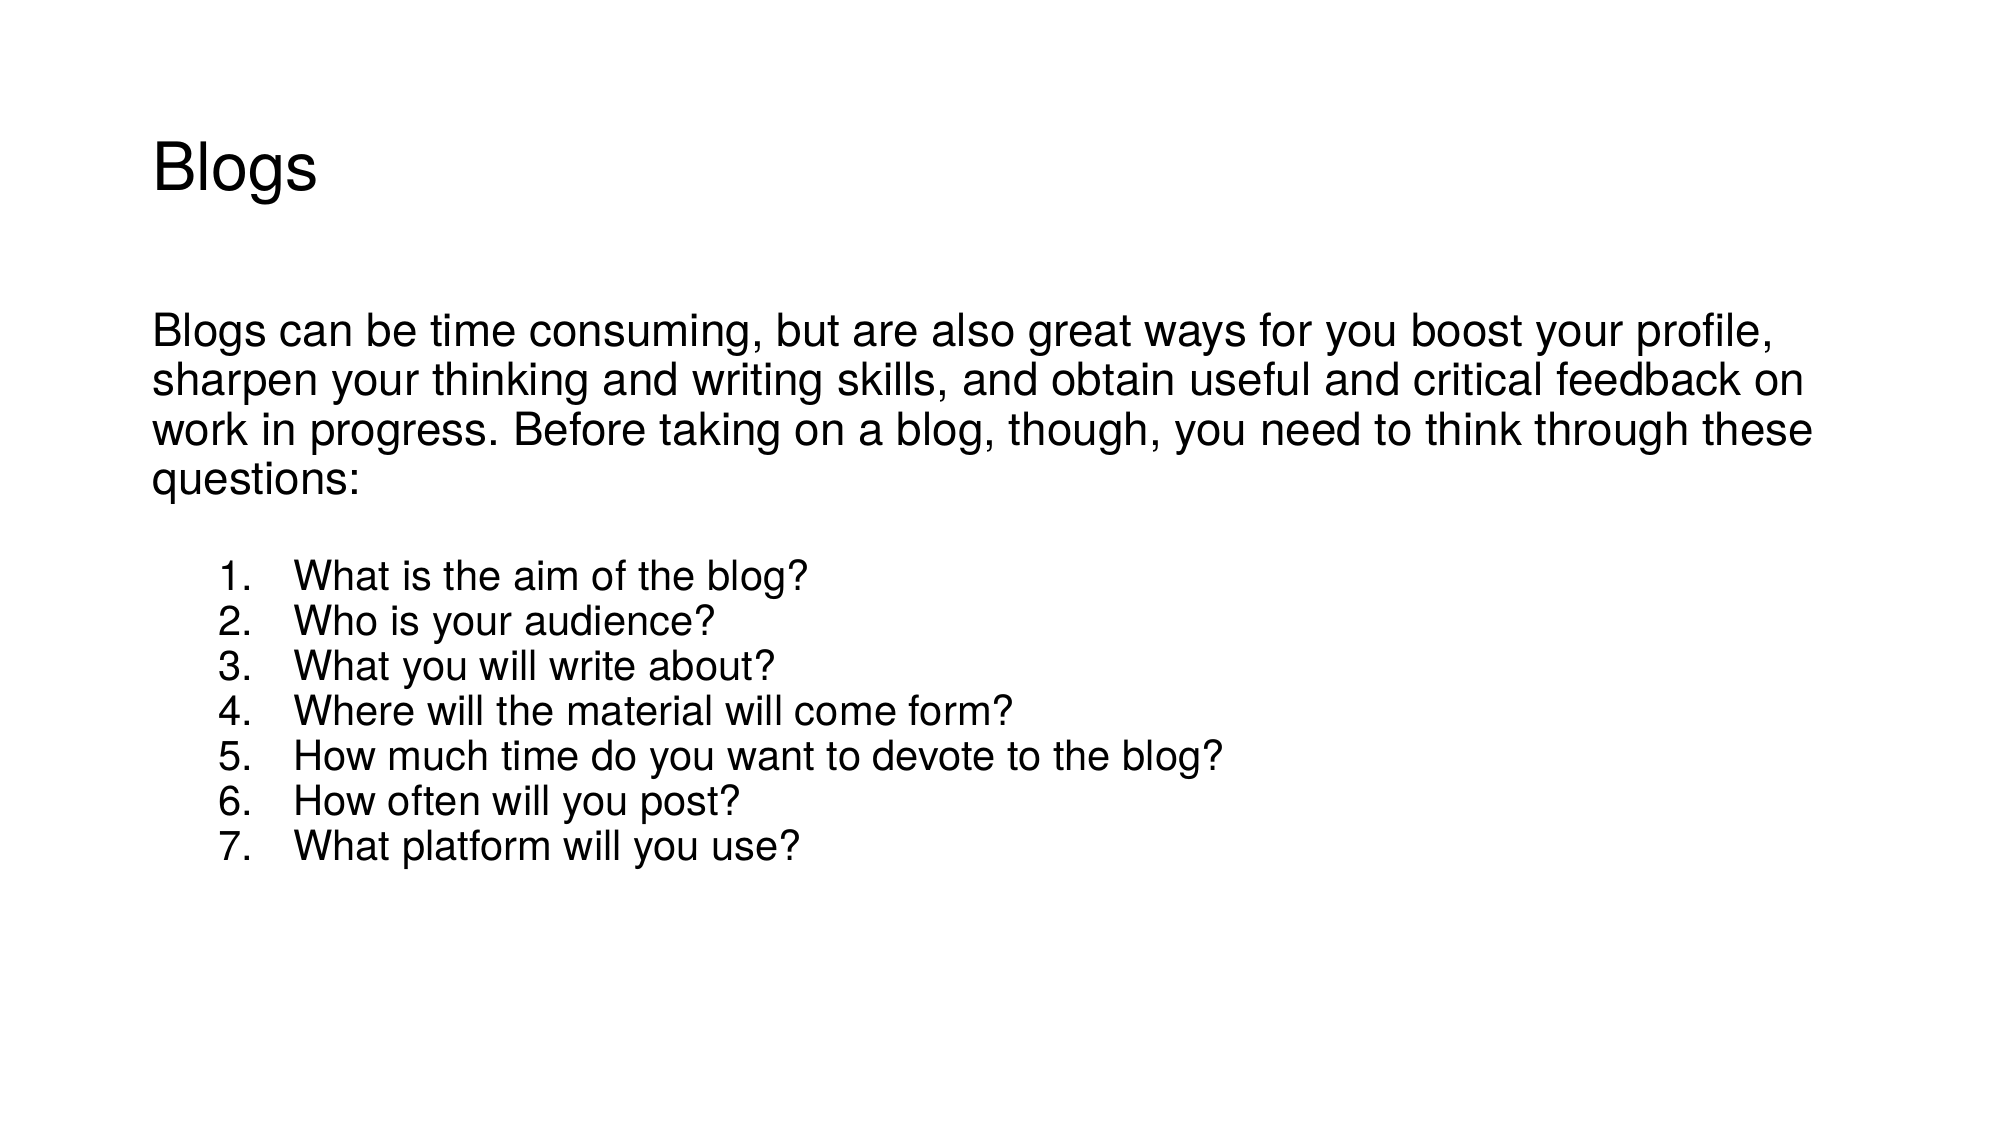

# Blogs
Blogs can be time consuming, but are also great ways for you boost your profile, sharpen your thinking and writing skills, and obtain useful and critical feedback on work in progress. Before taking on a blog, though, you need to think through these questions:

What is the aim of the blog?
Who is your audience?
What you will write about?
Where will the material will come form?
How much time do you want to devote to the blog?
How often will you post?
What platform will you use?